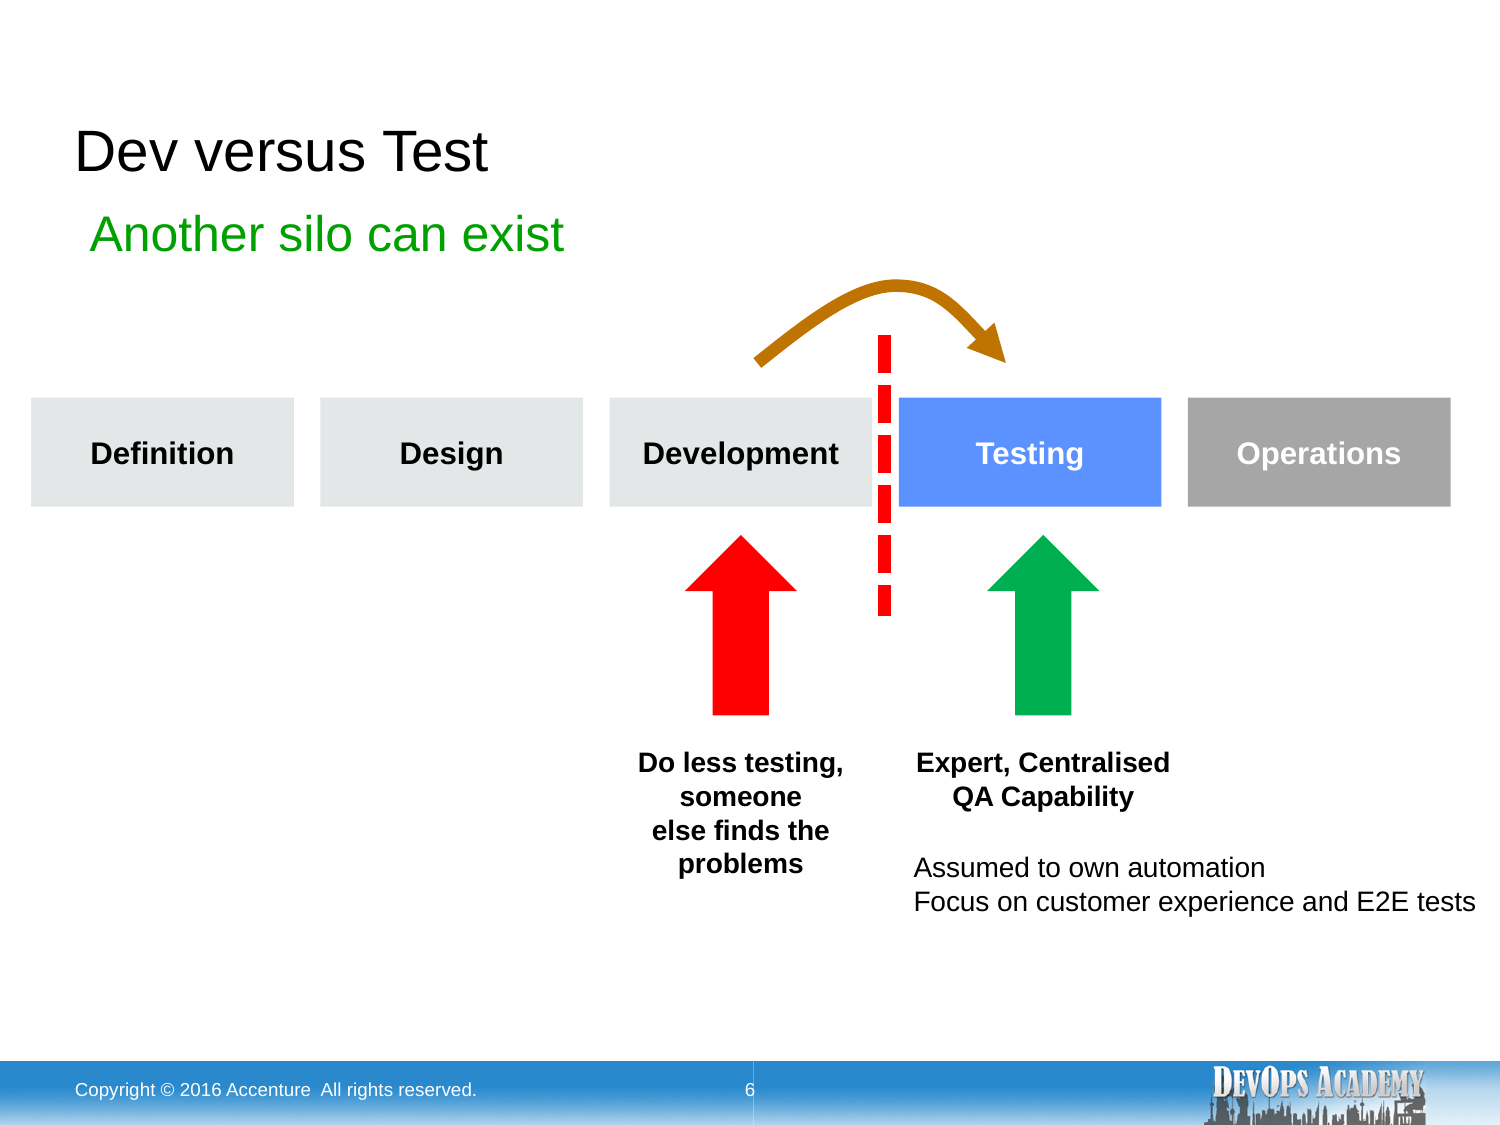

# Dev versus Test
Another silo can exist

Definition
Design
Development
Testing
Operations

Do less testing, someone
else finds the problems

Expert, Centralised
QA Capability
Assumed to own automation
Focus on customer experience and E2E tests
Copyright © 2016 Accenture  All rights reserved.
6